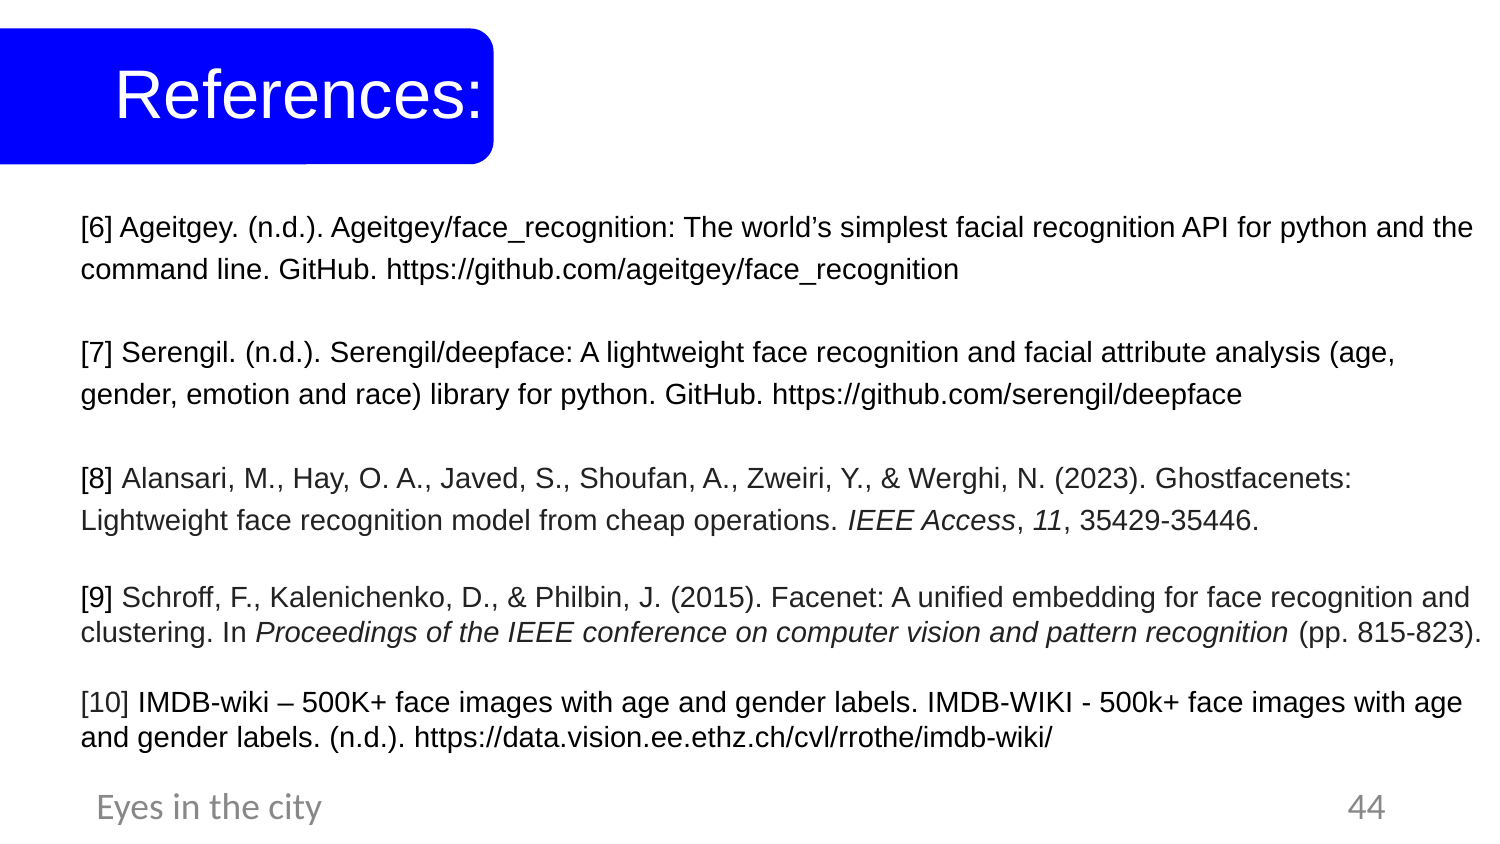

# References:

[6] Ageitgey. (n.d.). Ageitgey/face_recognition: The world’s simplest facial recognition API for python and the command line. GitHub. https://github.com/ageitgey/face_recognition

[7] Serengil. (n.d.). Serengil/deepface: A lightweight face recognition and facial attribute analysis (age, gender, emotion and race) library for python. GitHub. https://github.com/serengil/deepface

[8] Alansari, M., Hay, O. A., Javed, S., Shoufan, A., Zweiri, Y., & Werghi, N. (2023). Ghostfacenets: Lightweight face recognition model from cheap operations. IEEE Access, 11, 35429-35446.

[9] Schroff, F., Kalenichenko, D., & Philbin, J. (2015). Facenet: A unified embedding for face recognition and clustering. In Proceedings of the IEEE conference on computer vision and pattern recognition (pp. 815-823).

[10] IMDB-wiki – 500K+ face images with age and gender labels. IMDB-WIKI - 500k+ face images with age and gender labels. (n.d.). https://data.vision.ee.ethz.ch/cvl/rrothe/imdb-wiki/

Eyes in the city
44